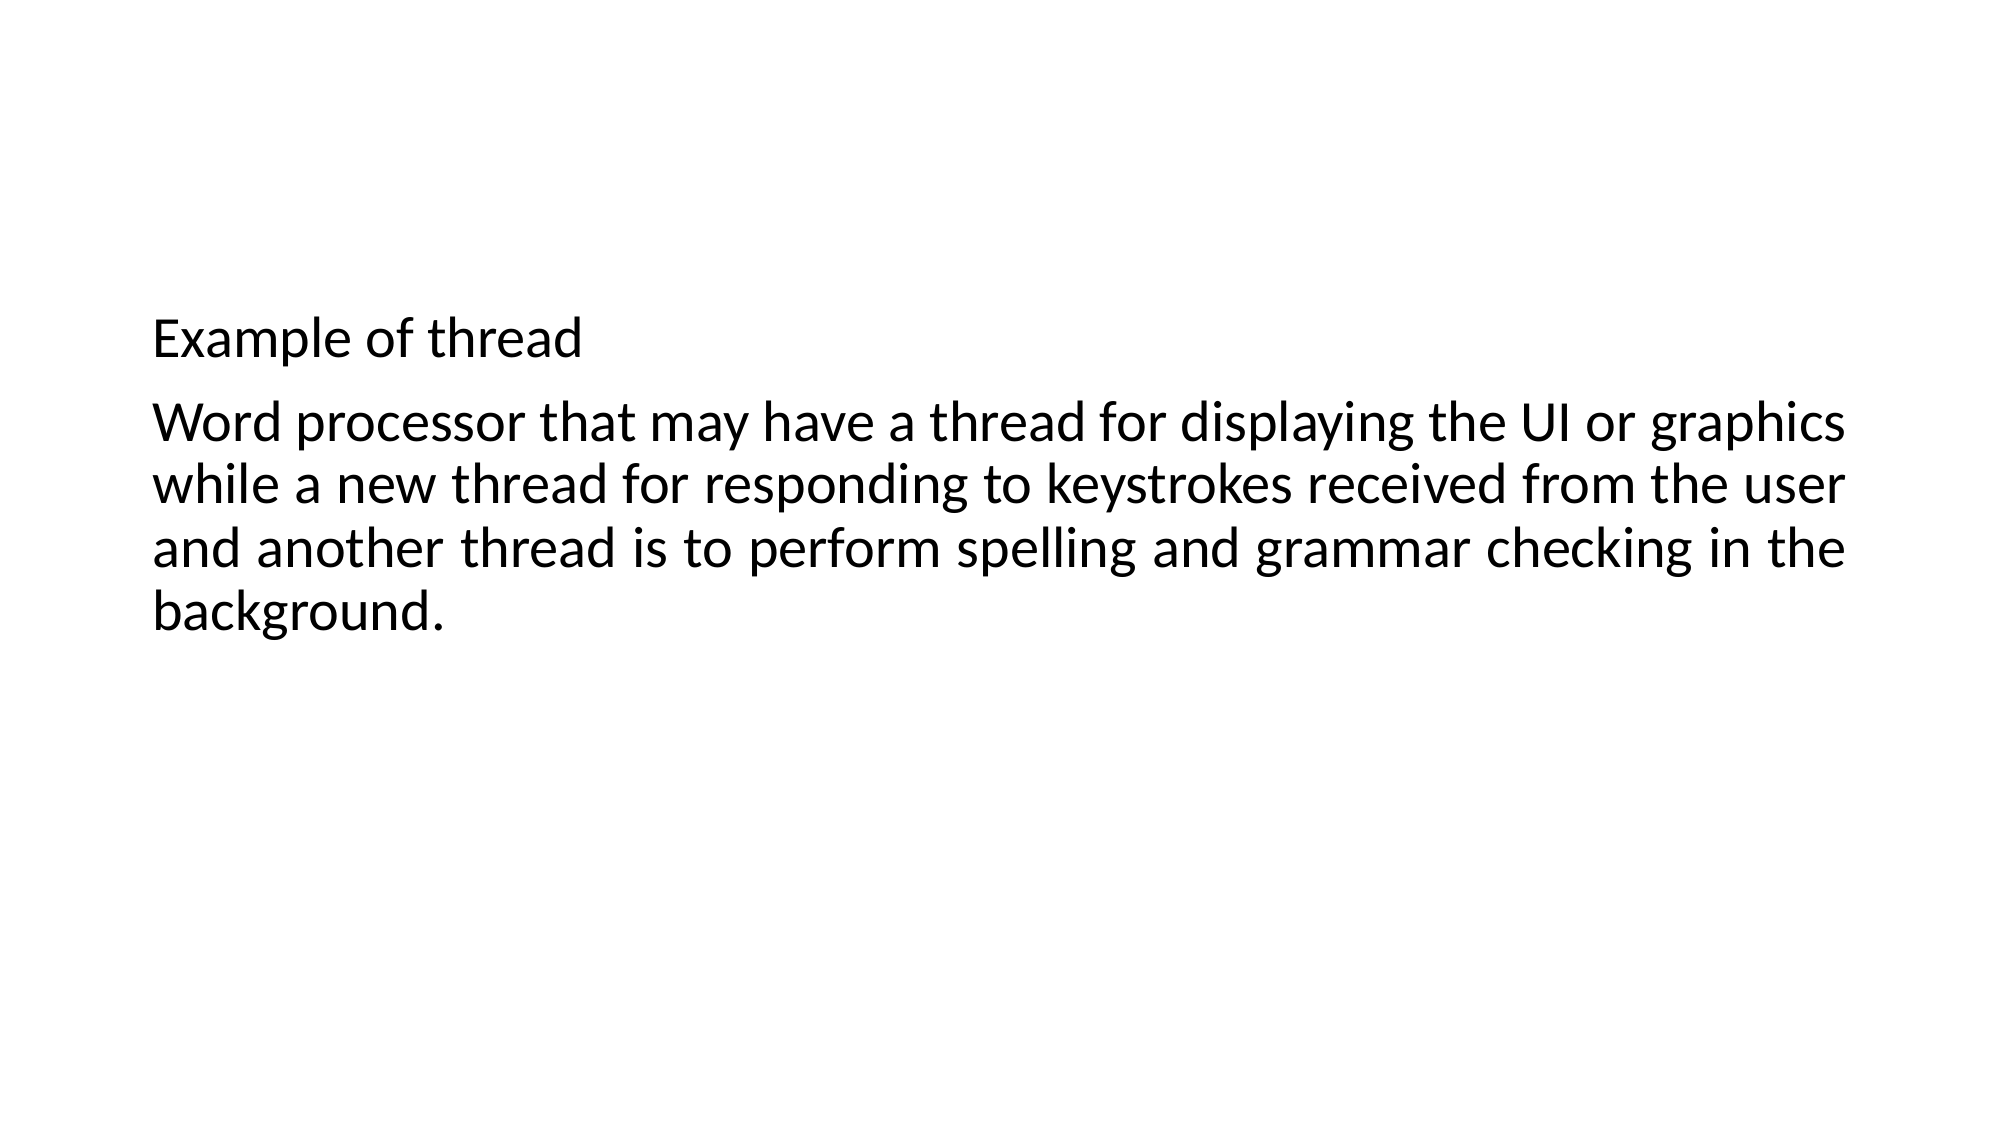

#
Example of thread
Word processor that may have a thread for displaying the UI or graphics while a new thread for responding to keystrokes received from the user and another thread is to perform spelling and grammar checking in the background.